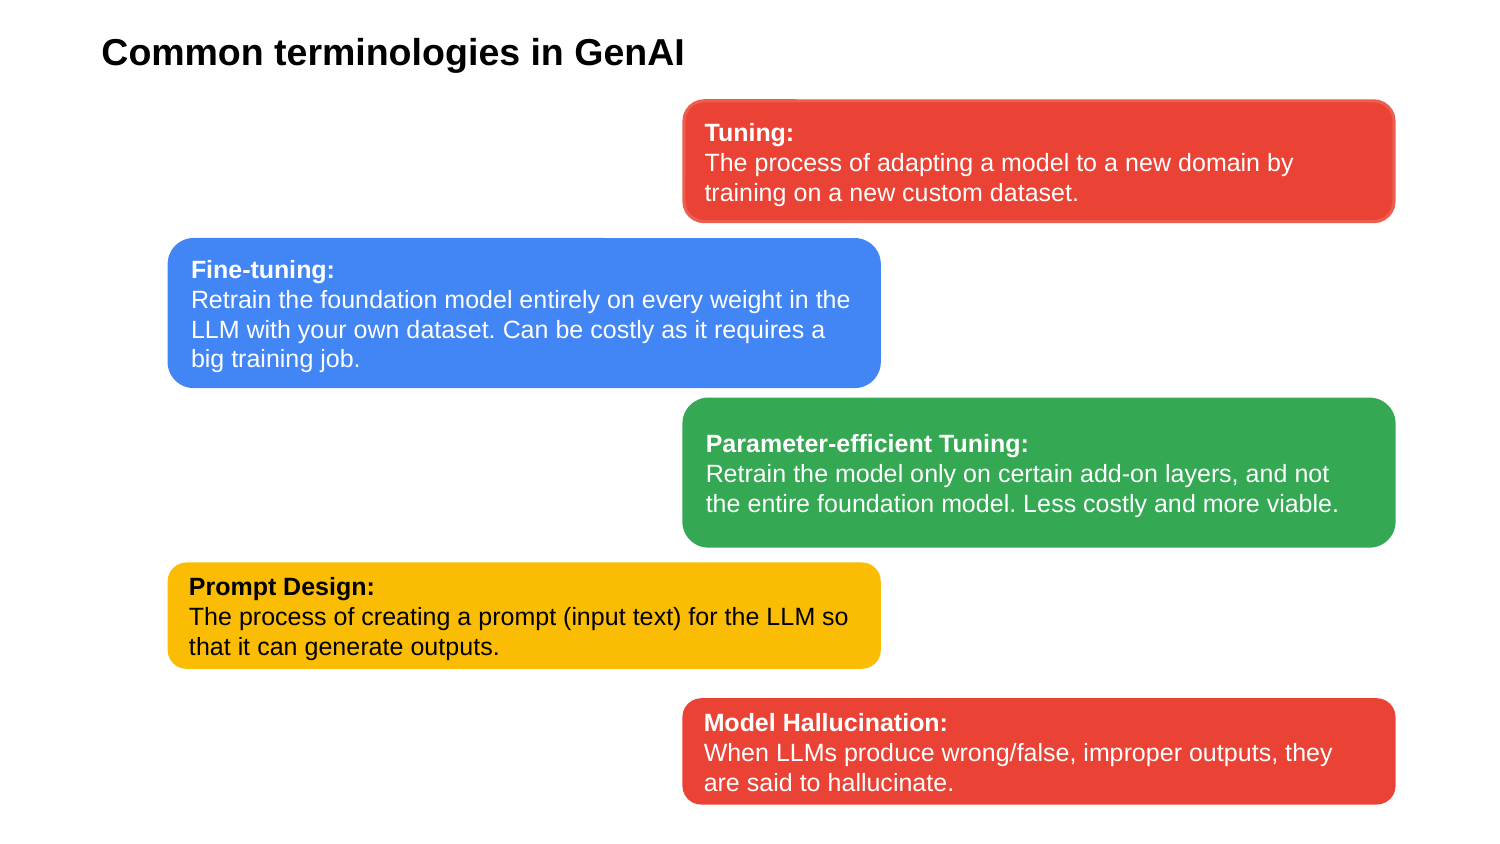

# Common terminologies in GenAI
Tuning:
The process of adapting a model to a new domain by training on a new custom dataset.
Fine-tuning:
Retrain the foundation model entirely on every weight in the LLM with your own dataset. Can be costly as it requires a big training job.
Parameter-efficient Tuning:
Retrain the model only on certain add-on layers, and not the entire foundation model. Less costly and more viable.
Prompt Design:
The process of creating a prompt (input text) for the LLM so that it can generate outputs.
Model Hallucination:
When LLMs produce wrong/false, improper outputs, they are said to hallucinate.